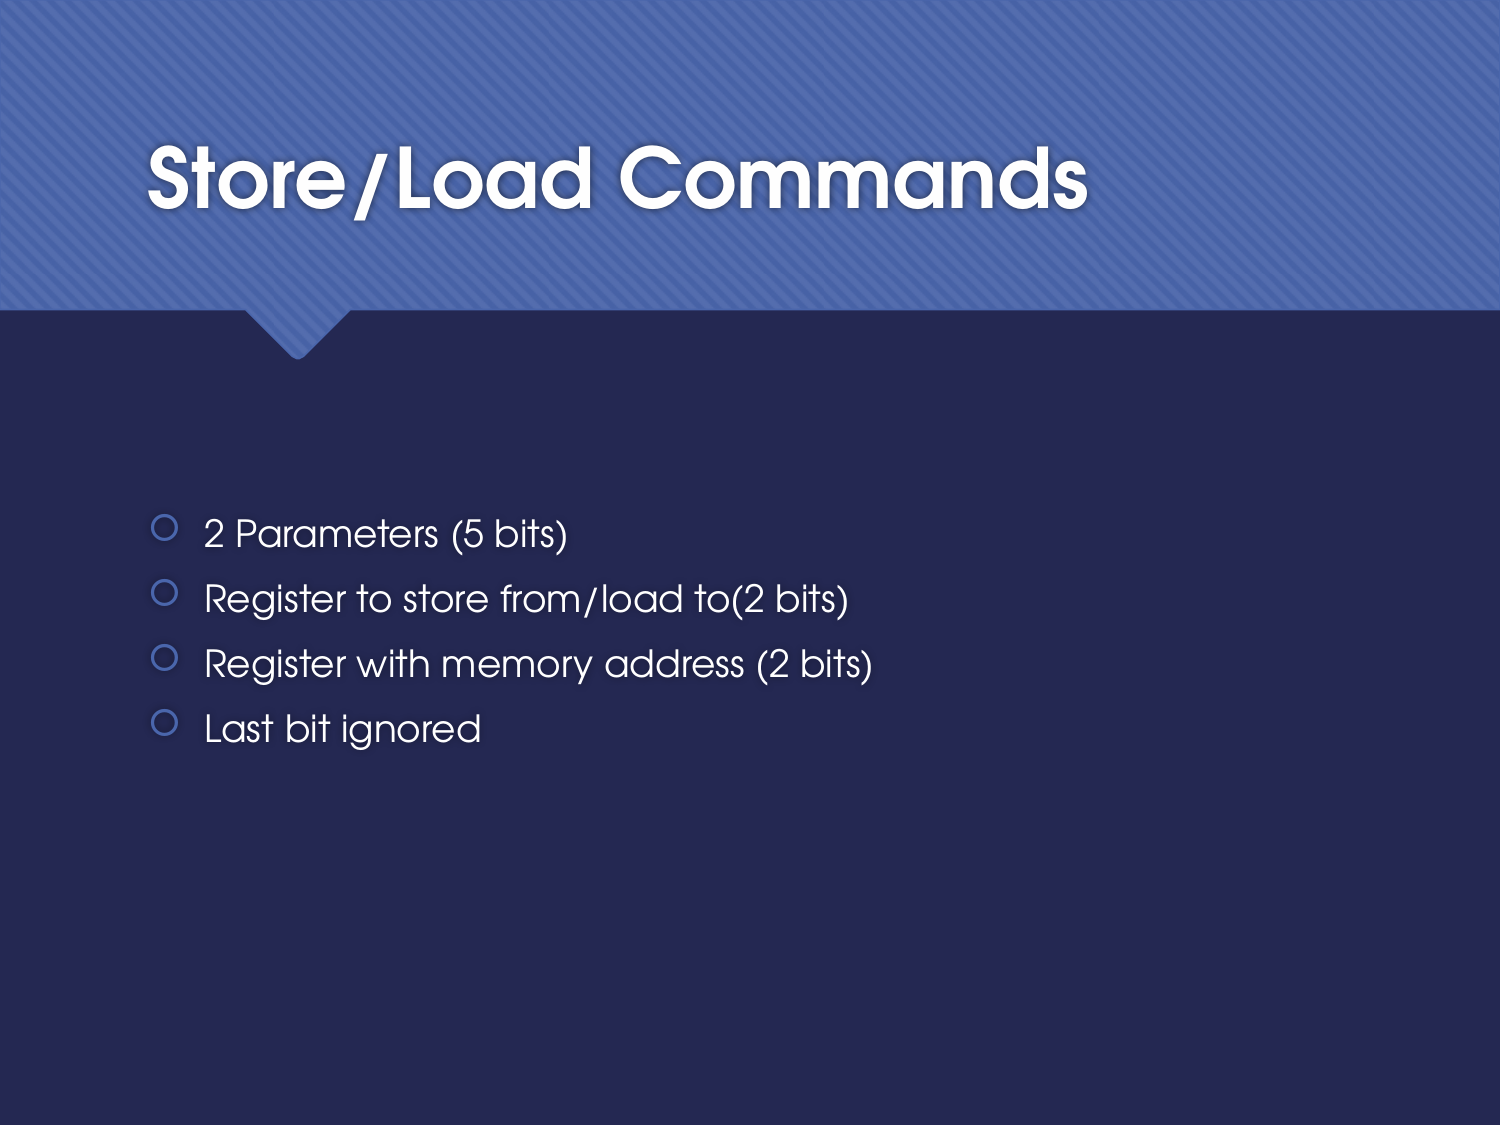

# Store/Load Commands
2 Parameters (5 bits)
Register to store from/load to(2 bits)
Register with memory address (2 bits)
Last bit ignored